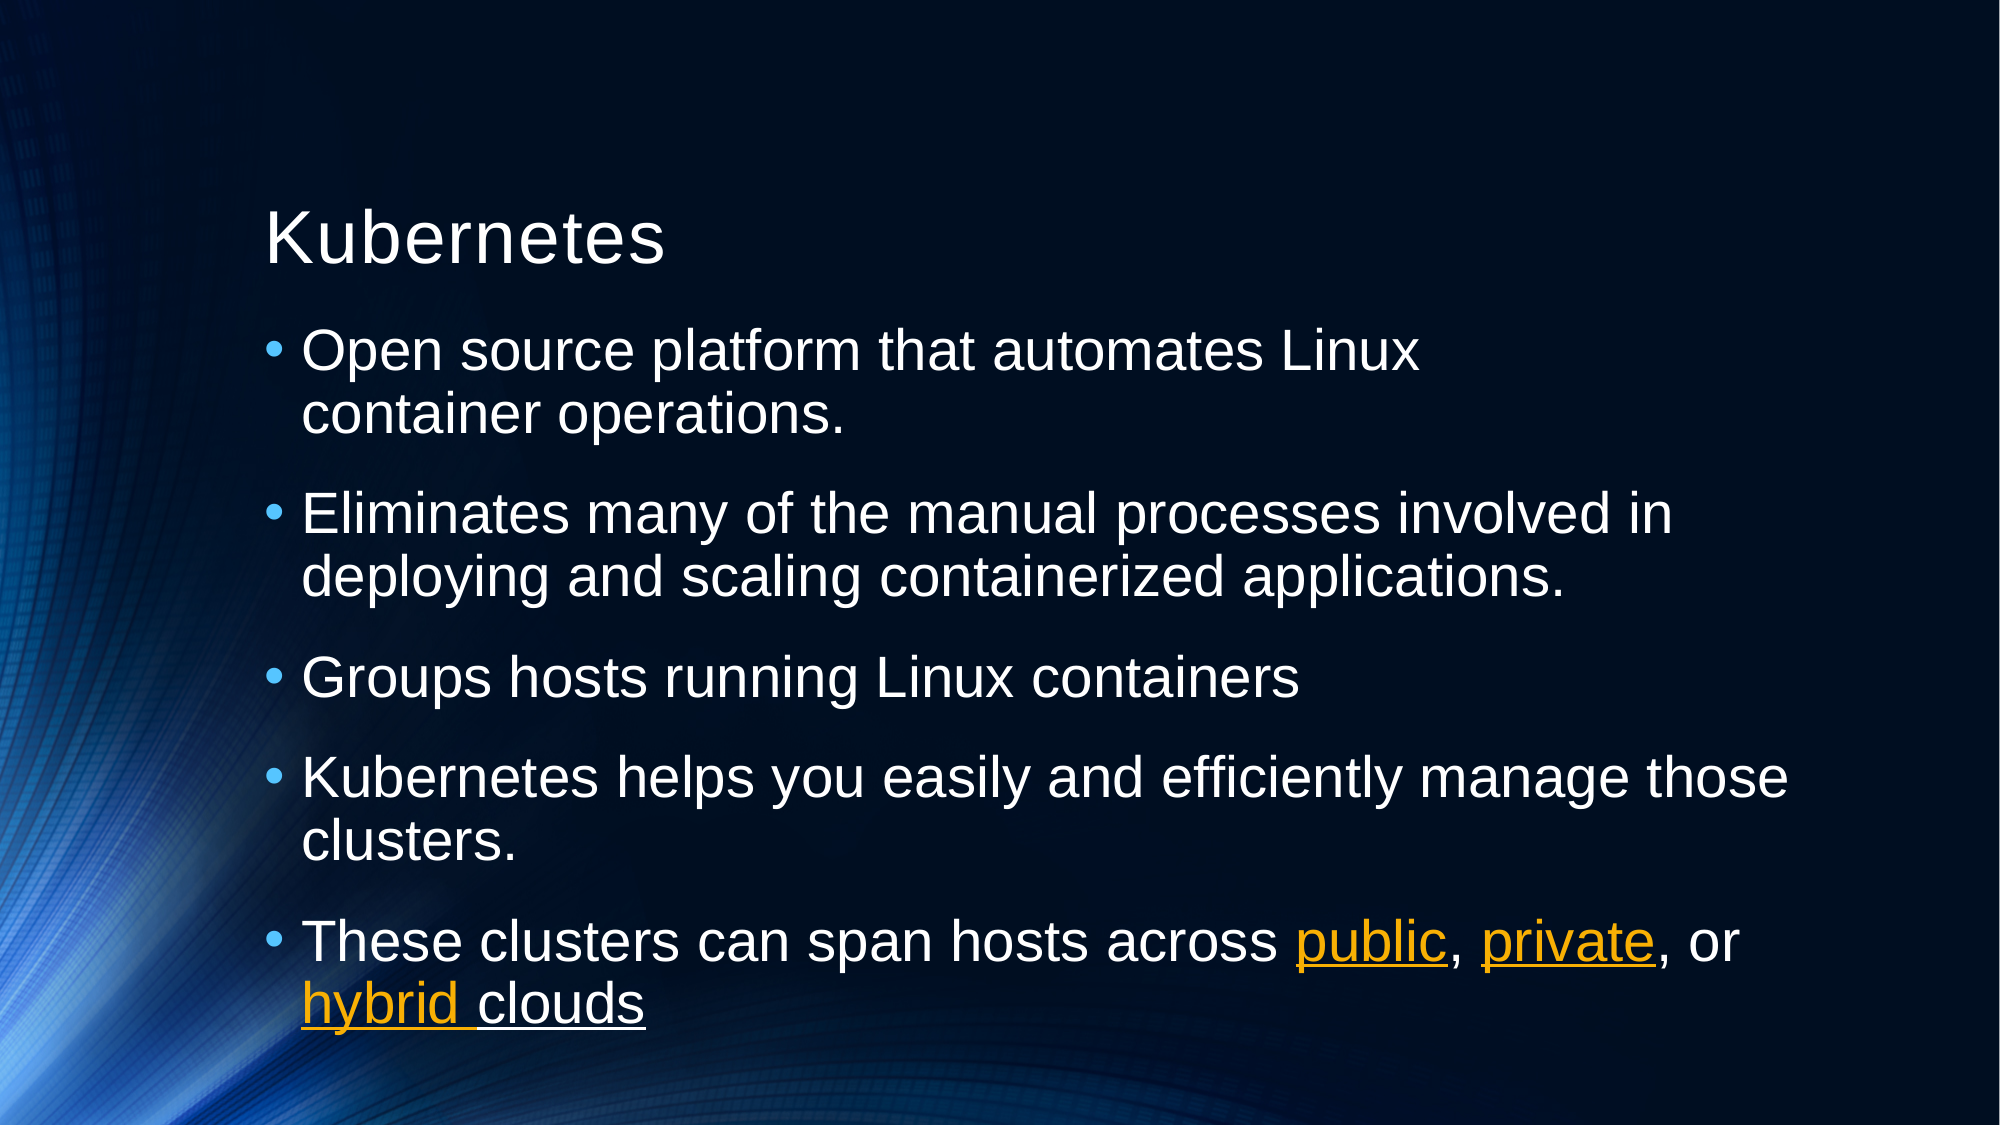

# Kubernetes
Open source platform that automates Linux container operations.
Eliminates many of the manual processes involved in deploying and scaling containerized applications.
Groups hosts running Linux containers
Kubernetes helps you easily and efficiently manage those clusters.
These clusters can span hosts across public, private, or hybrid clouds